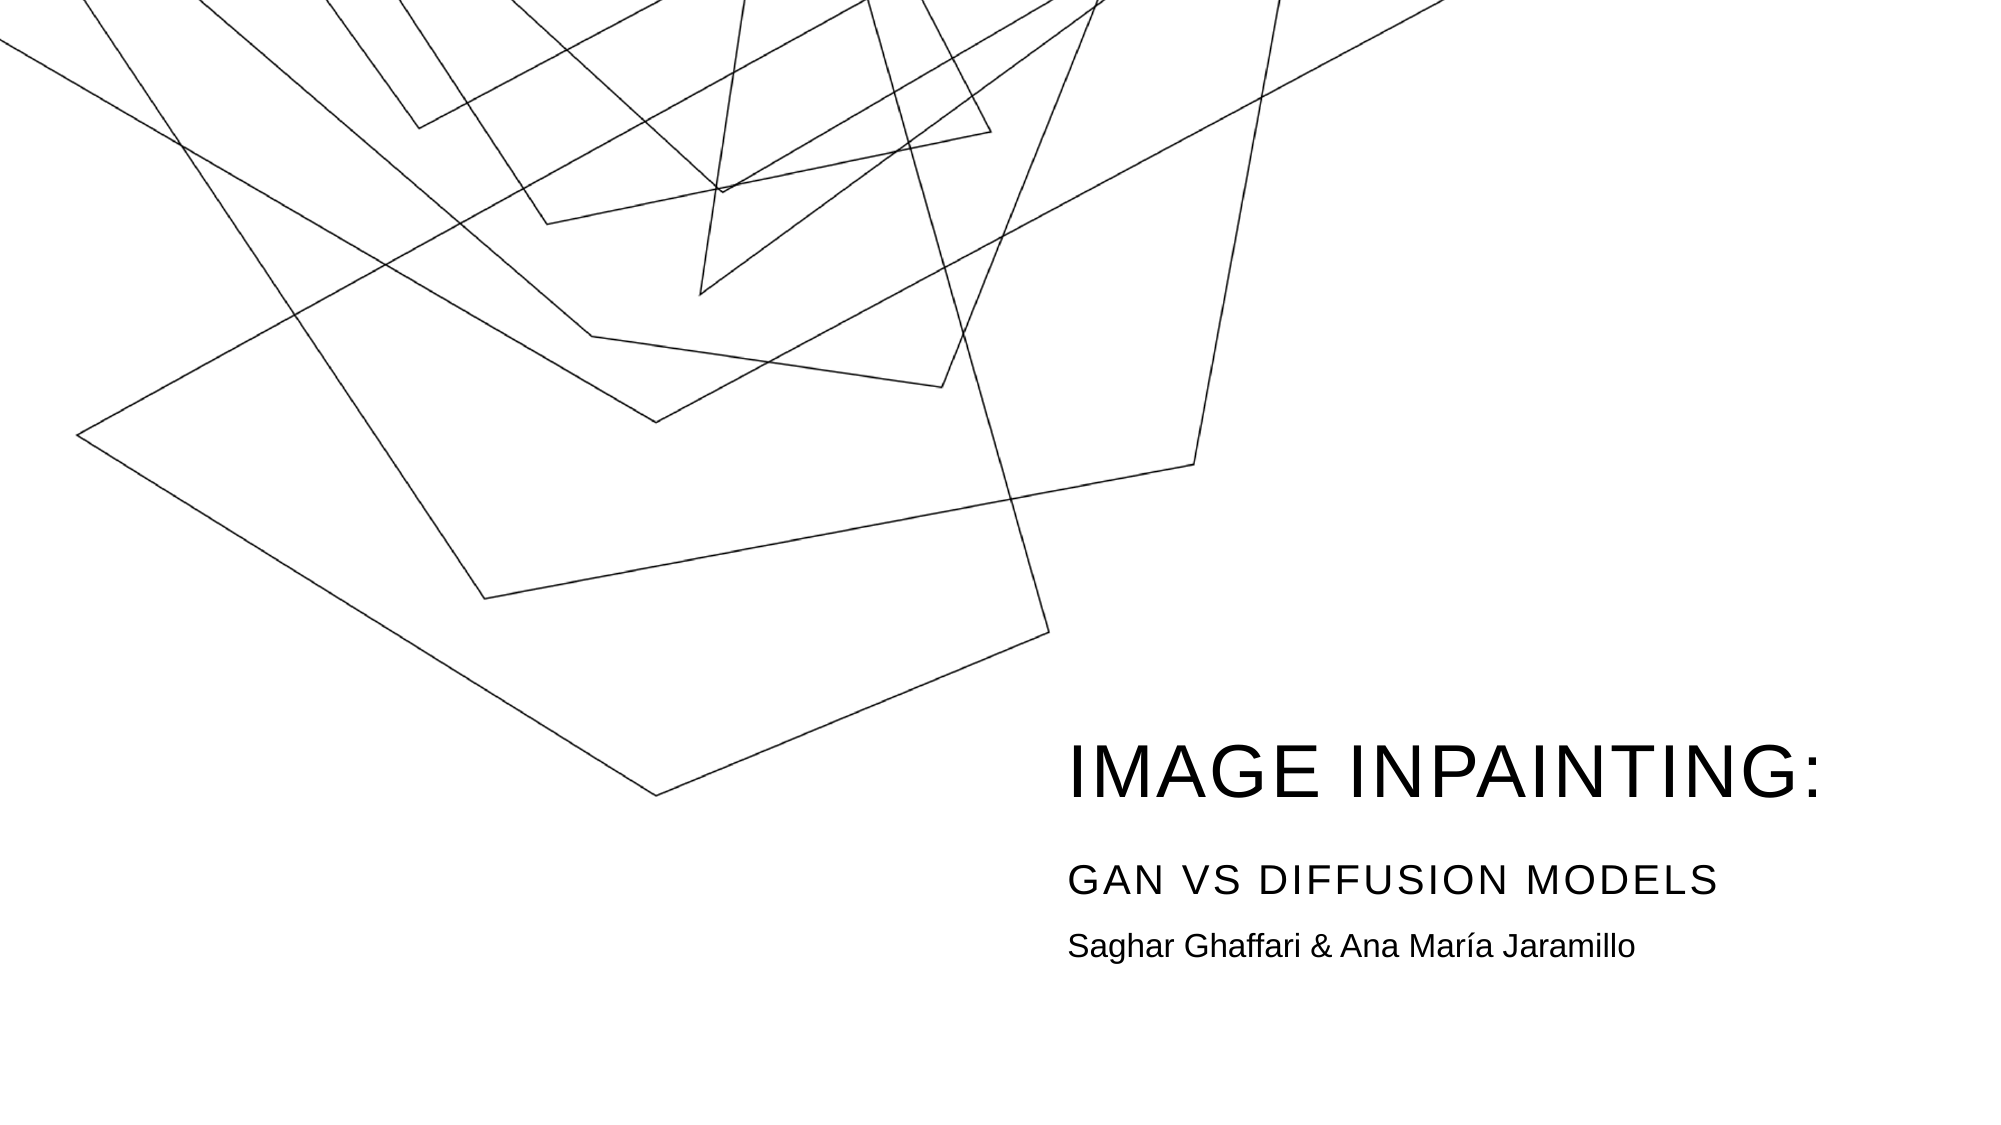

# Image inpainting: gan vs diffusion models
Saghar Ghaffari & Ana María Jaramillo